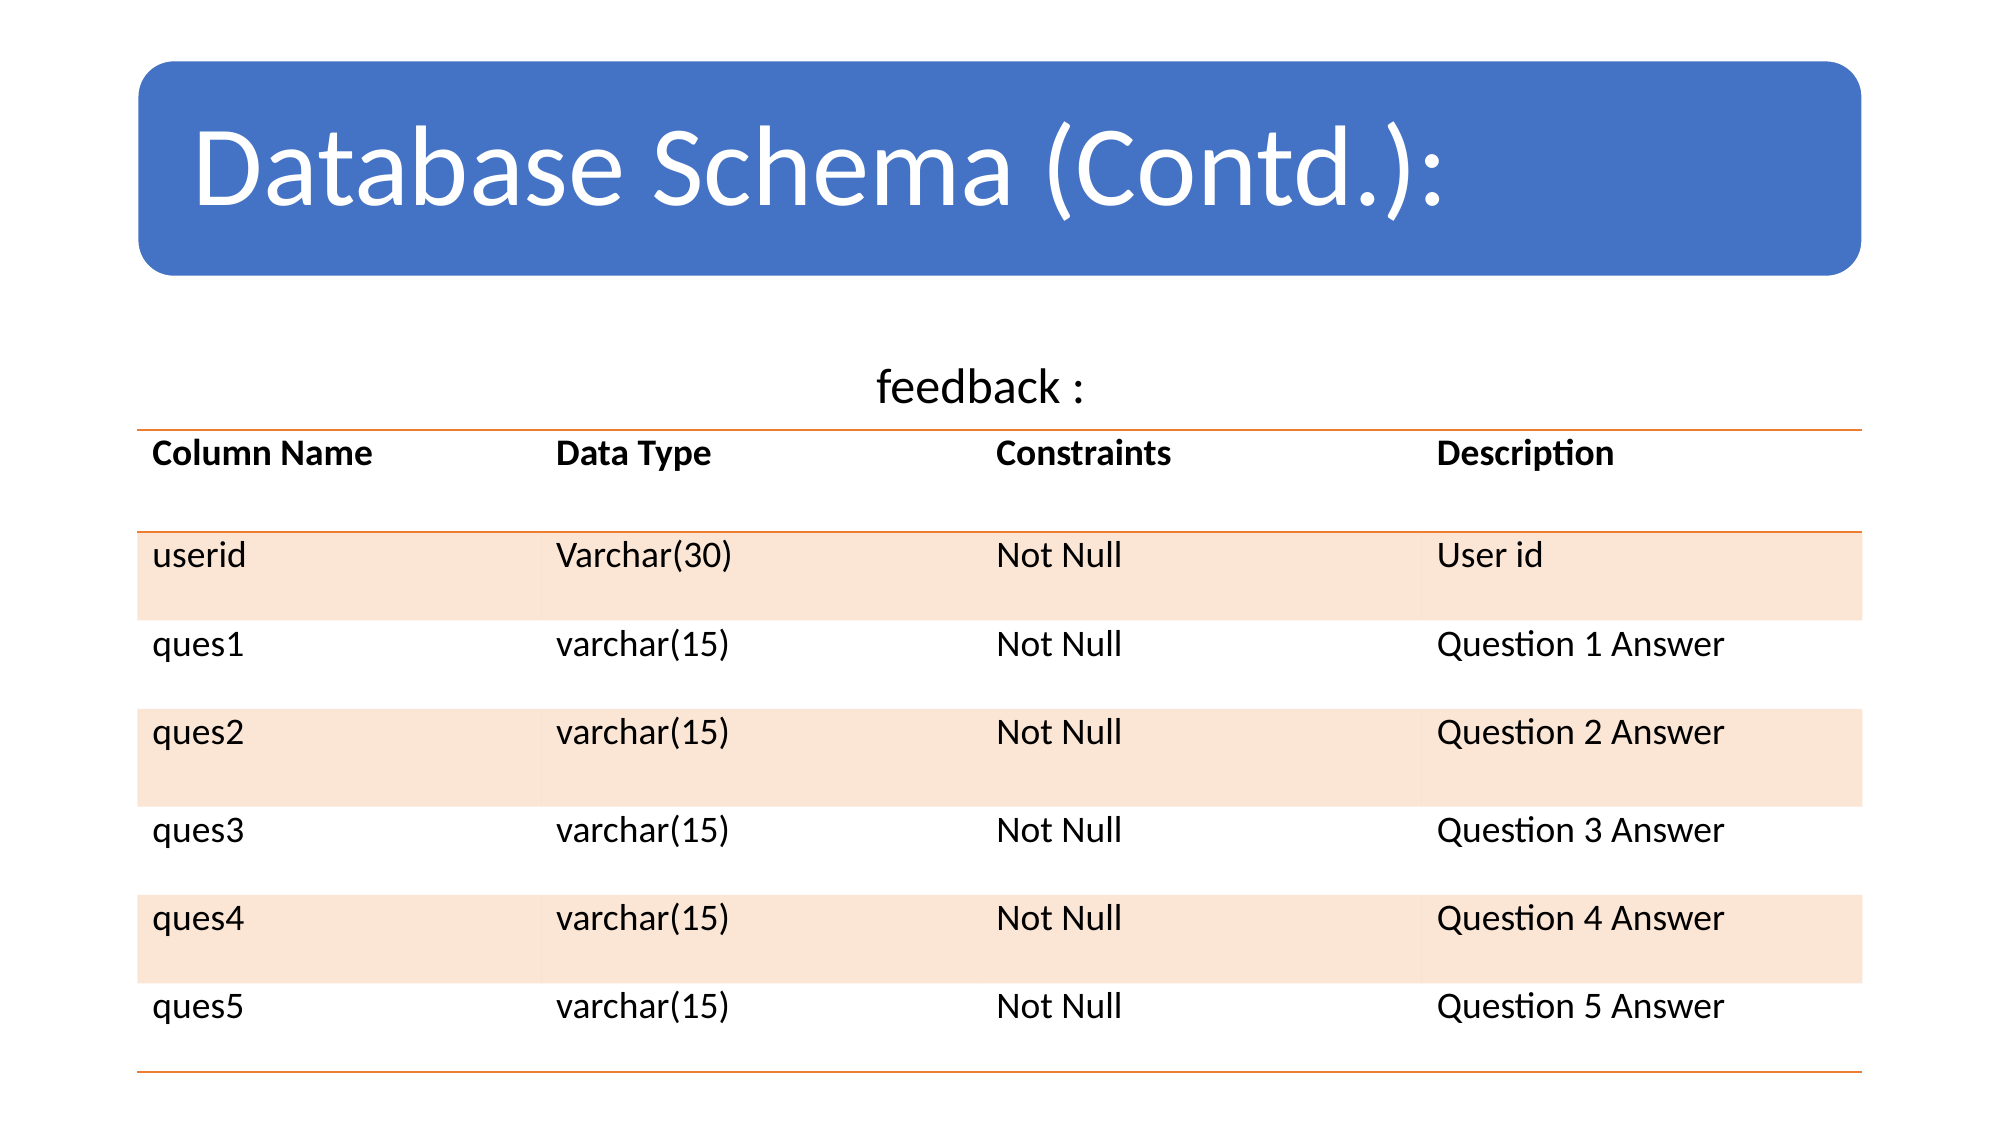

Database Schema (Contd.):
feedback :
| Column Name | Data Type | Constraints | Description |
| --- | --- | --- | --- |
| userid | Varchar(30) | Not Null | User id |
| ques1 | varchar(15) | Not Null | Question 1 Answer |
| ques2 | varchar(15) | Not Null | Question 2 Answer |
| ques3 | varchar(15) | Not Null | Question 3 Answer |
| ques4 | varchar(15) | Not Null | Question 4 Answer |
| ques5 | varchar(15) | Not Null | Question 5 Answer |